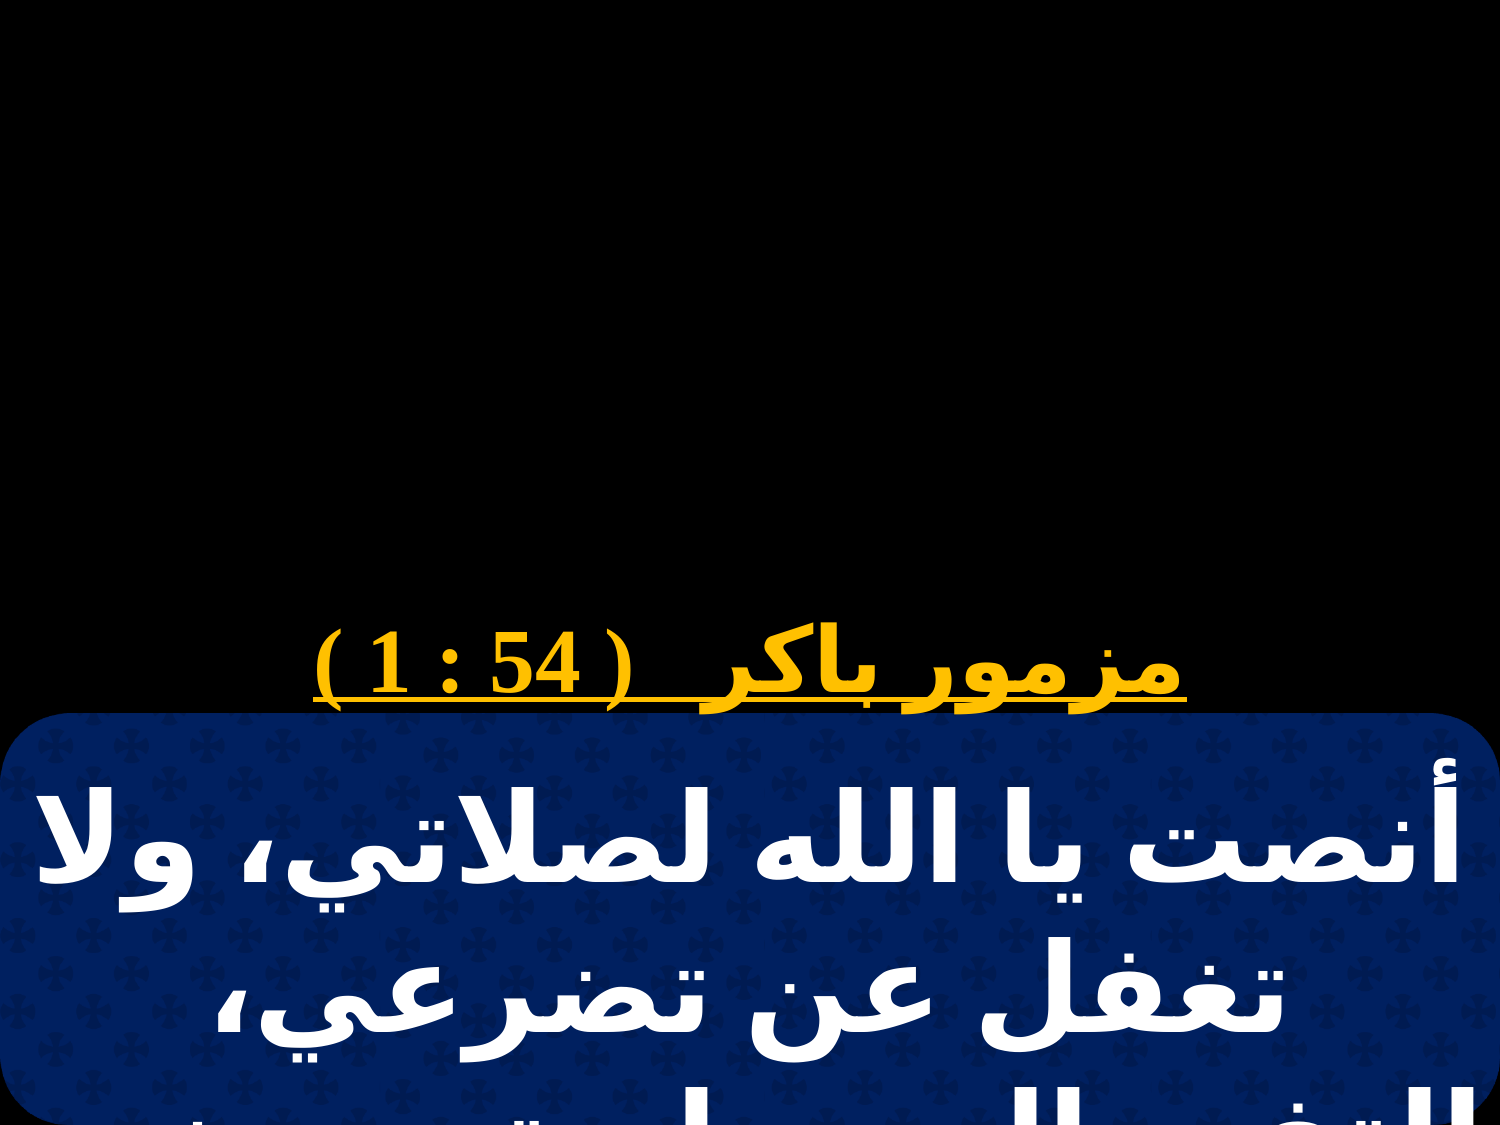

مزمور باكر   ( 54 : 1 )
أنصت يا الله لصلاتي، ولا تغفل عن تضرعي، التفت إلي، واستمع مني.